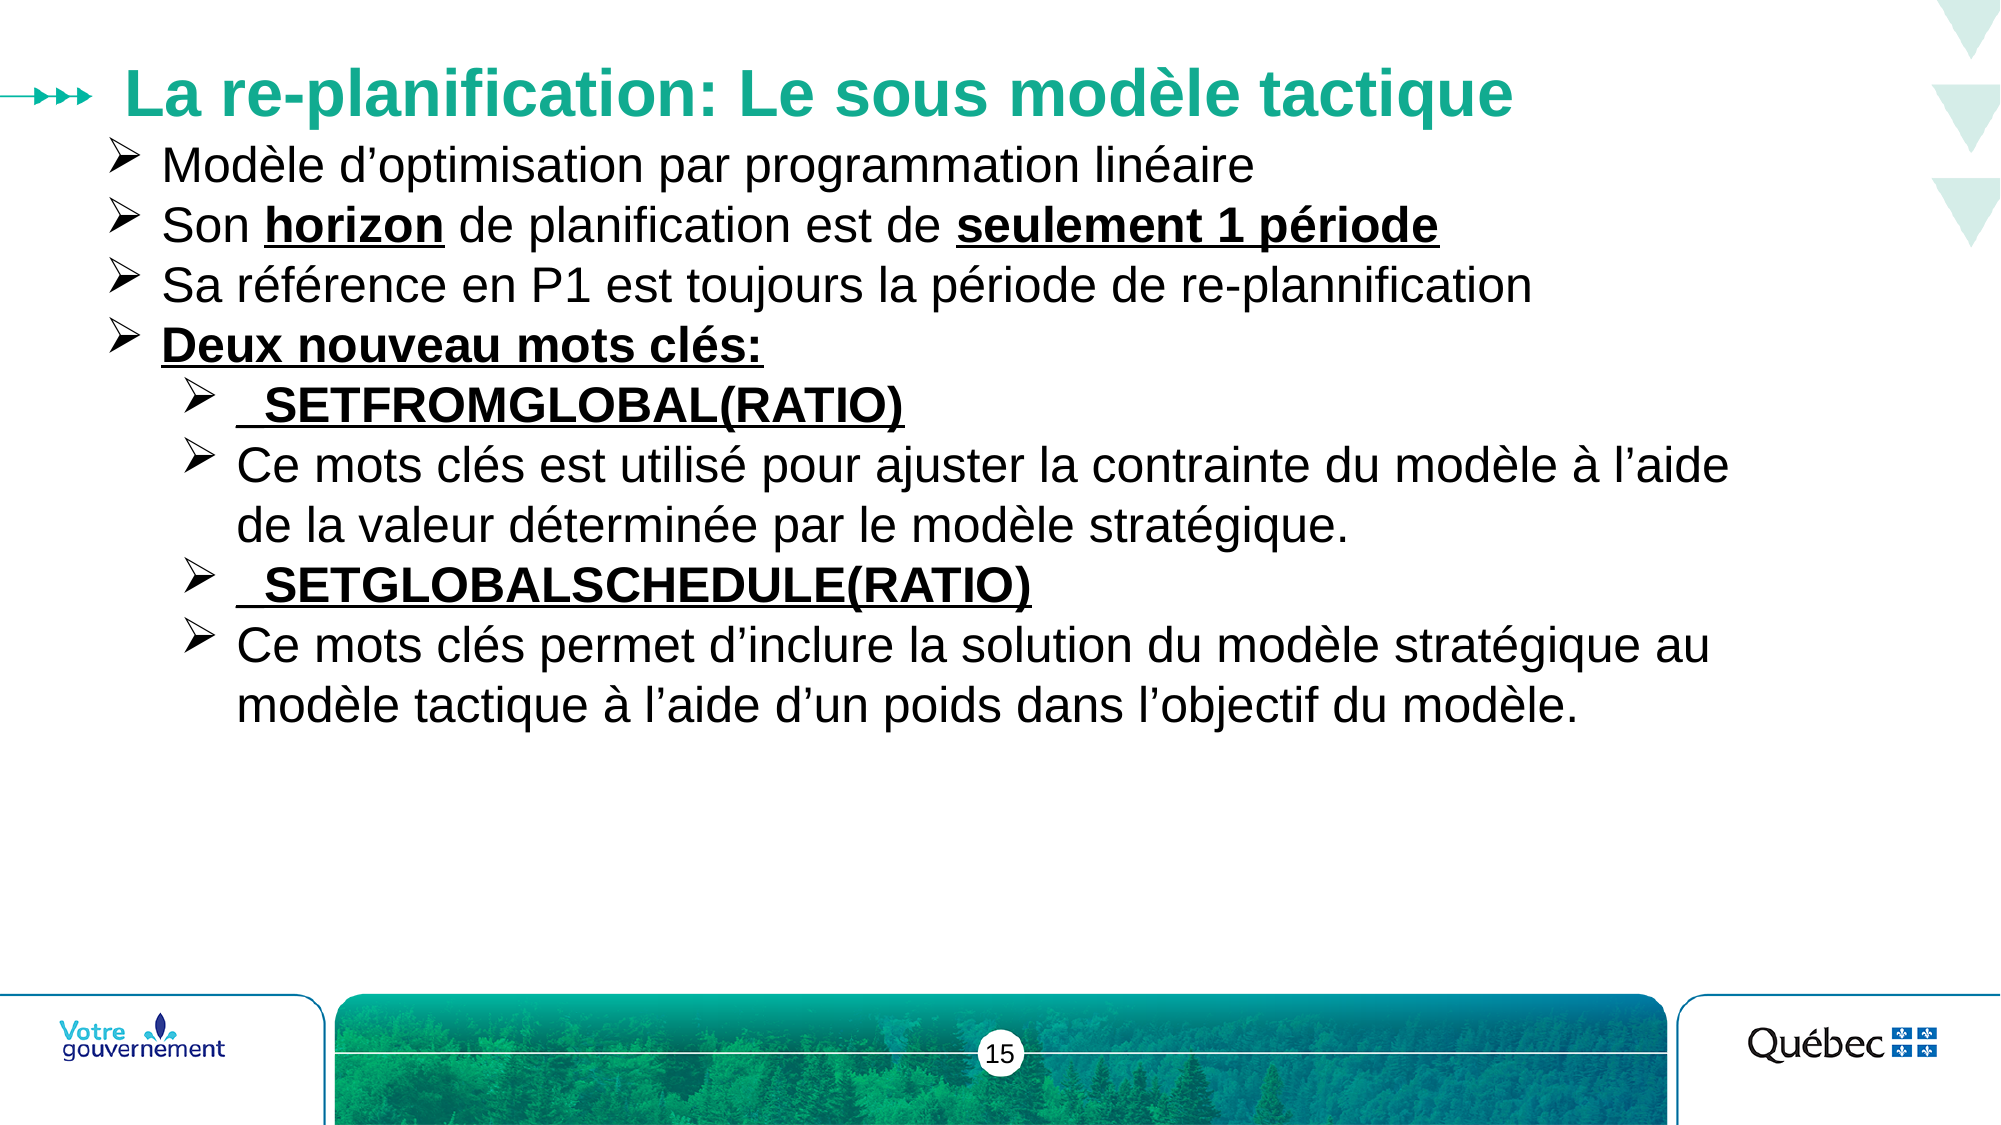

# La re-planification: Le sous modèle tactique
Modèle d’optimisation par programmation linéaire
Son horizon de planification est de seulement 1 période
Sa référence en P1 est toujours la période de re-plannification
Deux nouveau mots clés:
_SETFROMGLOBAL(RATIO)
Ce mots clés est utilisé pour ajuster la contrainte du modèle à l’aide de la valeur déterminée par le modèle stratégique.
_SETGLOBALSCHEDULE(RATIO)
Ce mots clés permet d’inclure la solution du modèle stratégique au modèle tactique à l’aide d’un poids dans l’objectif du modèle.
15